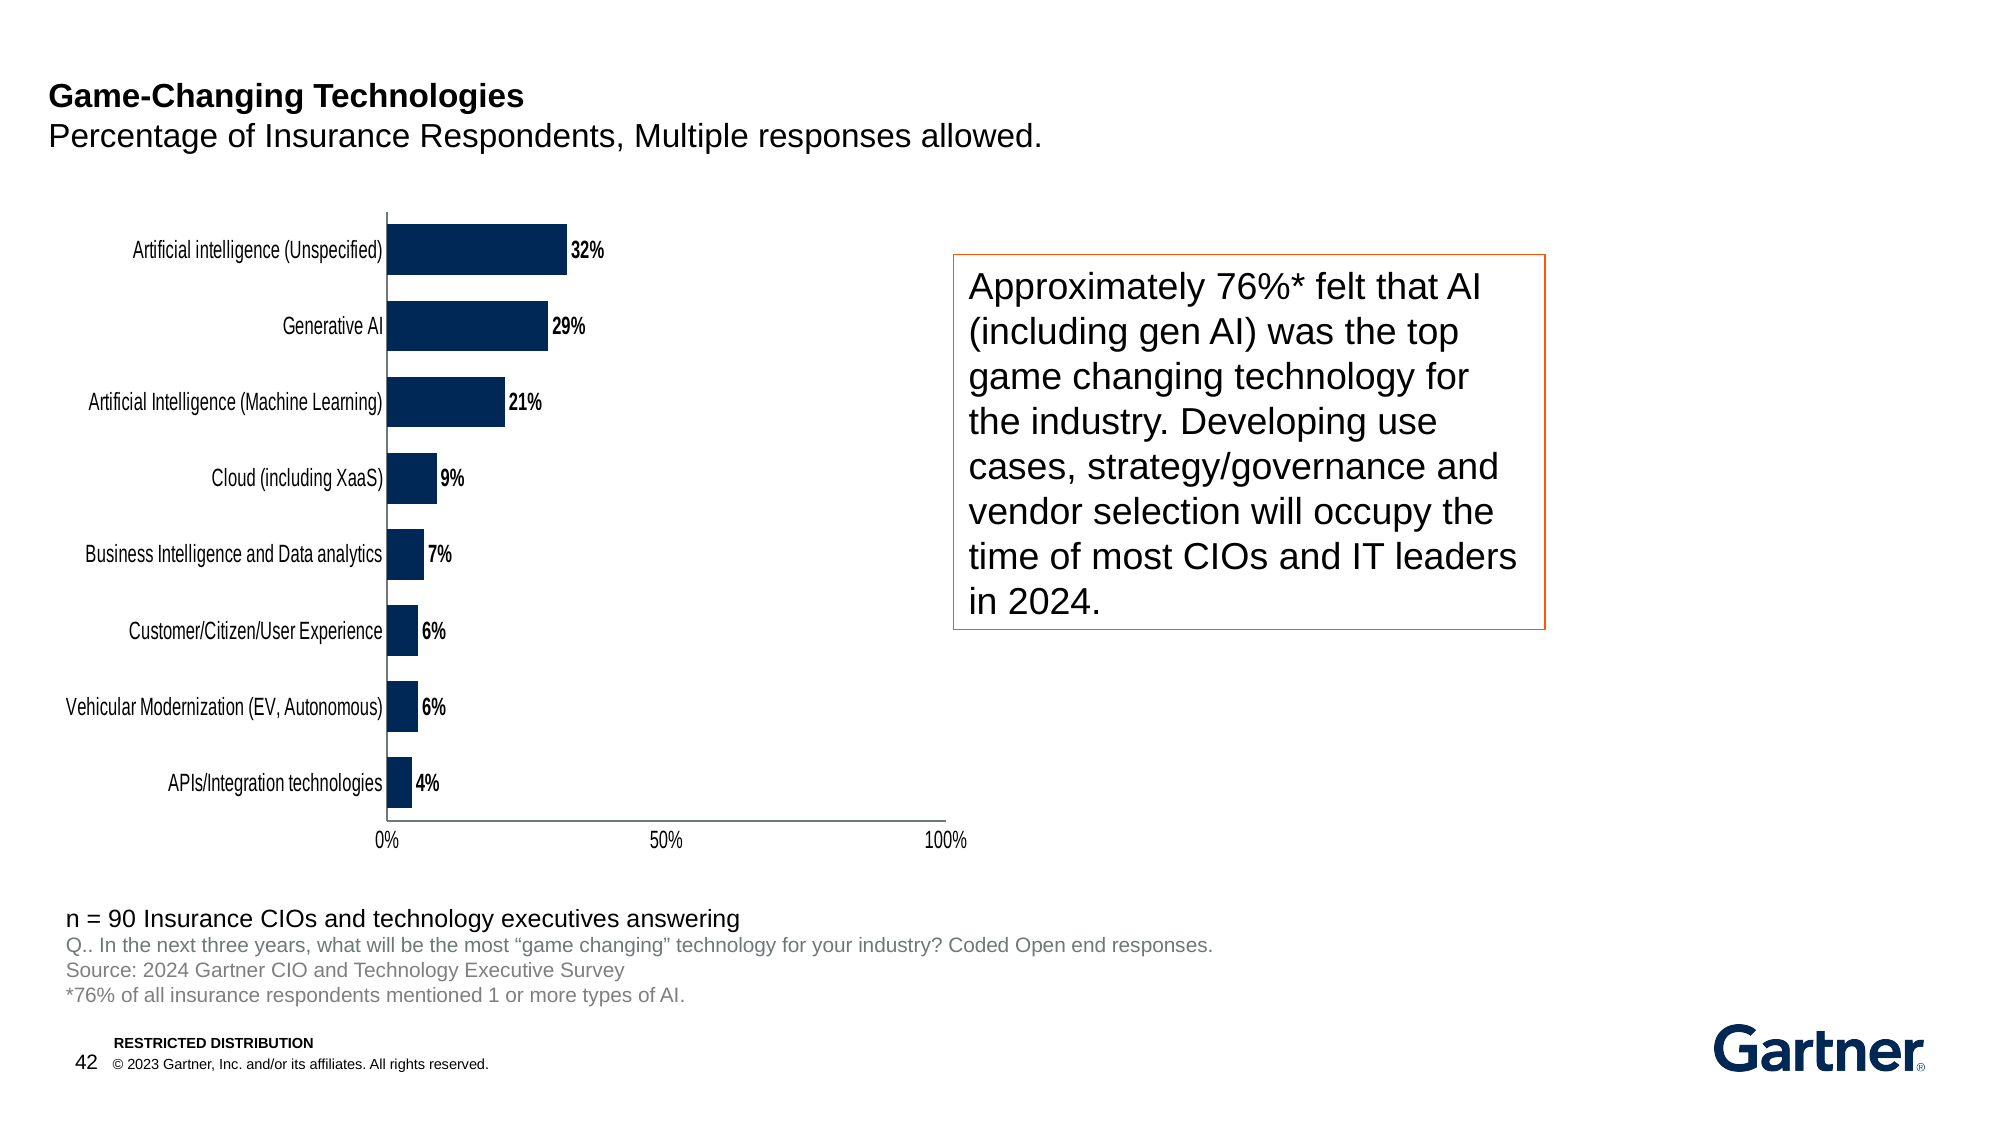

Game-Changing Technologies
Percentage of Insurance Respondents, Multiple responses allowed.

### Chart

| Category | 32.222% |
|---|---|
| Artificial intelligence (Unspecified) | 0.32222 |
| Generative AI | 0.28889 |
| Artificial Intelligence (Machine Learning) | 0.21111 |
| Cloud (including XaaS) | 0.08889 |
| Business Intelligence and Data analytics | 0.06667 |
| Customer/Citizen/User Experience | 0.05556 |
| Vehicular Modernization (EV, Autonomous) | 0.05556 |
| APIs/Integration technologies | 0.04444 |
Approximately 76%* felt that AI (including gen AI) was the top game changing technology for the industry. Developing use cases, strategy/governance and vendor selection will occupy the time of most CIOs and IT leaders in 2024.
n = 90 Insurance CIOs and technology executives answering
Q.. In the next three years, what will be the most “game changing” technology for your industry? Coded Open end responses.
Source: 2024 Gartner CIO and Technology Executive Survey
*76% of all insurance respondents mentioned 1 or more types of AI.